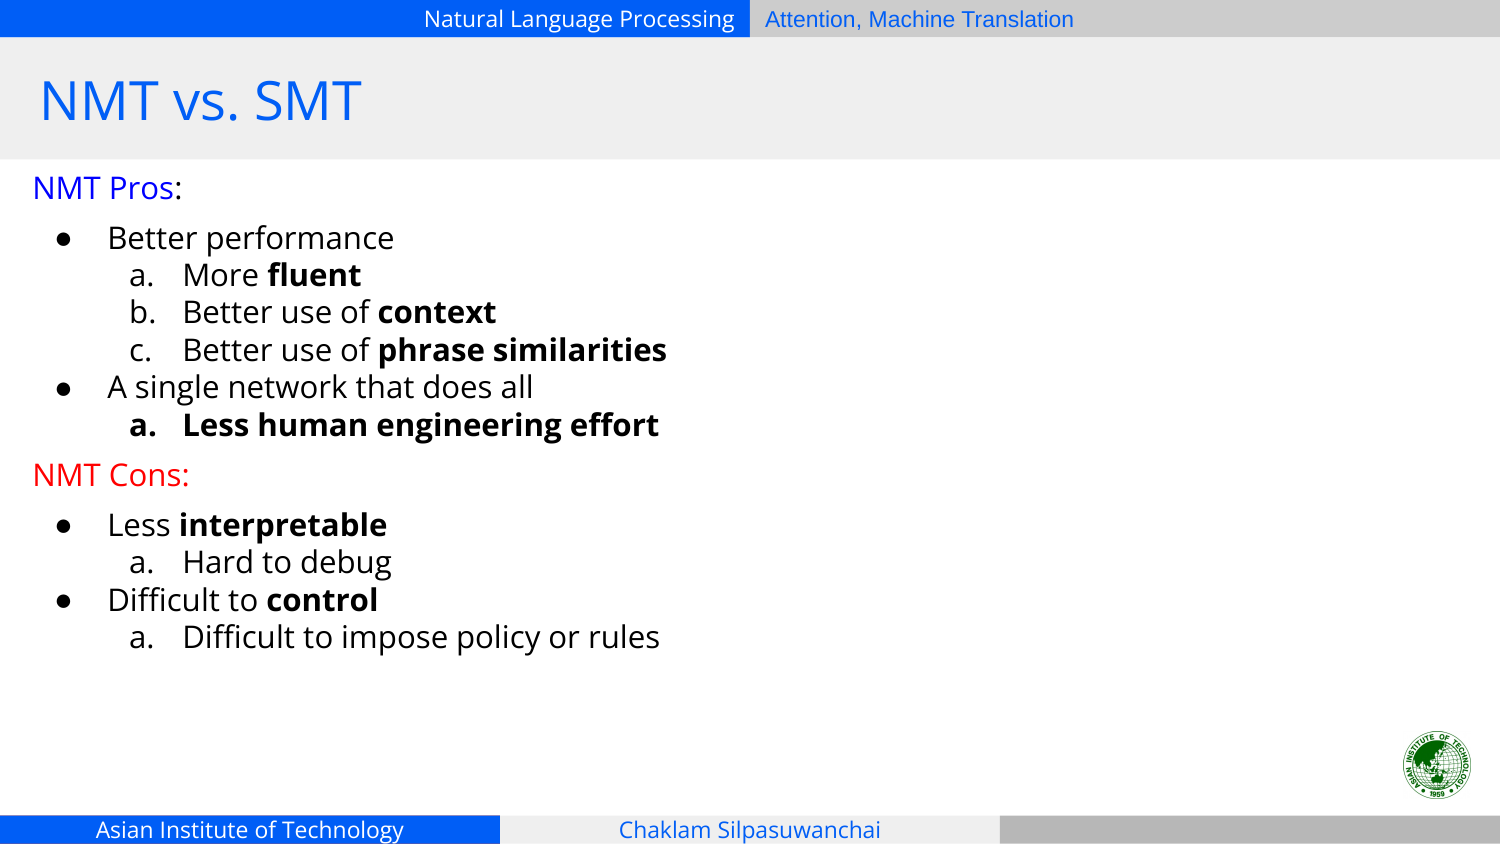

# NMT vs. SMT
NMT Pros:
Better performance
More fluent
Better use of context
Better use of phrase similarities
A single network that does all
Less human engineering effort
NMT Cons:
Less interpretable
Hard to debug
Difficult to control
Difficult to impose policy or rules